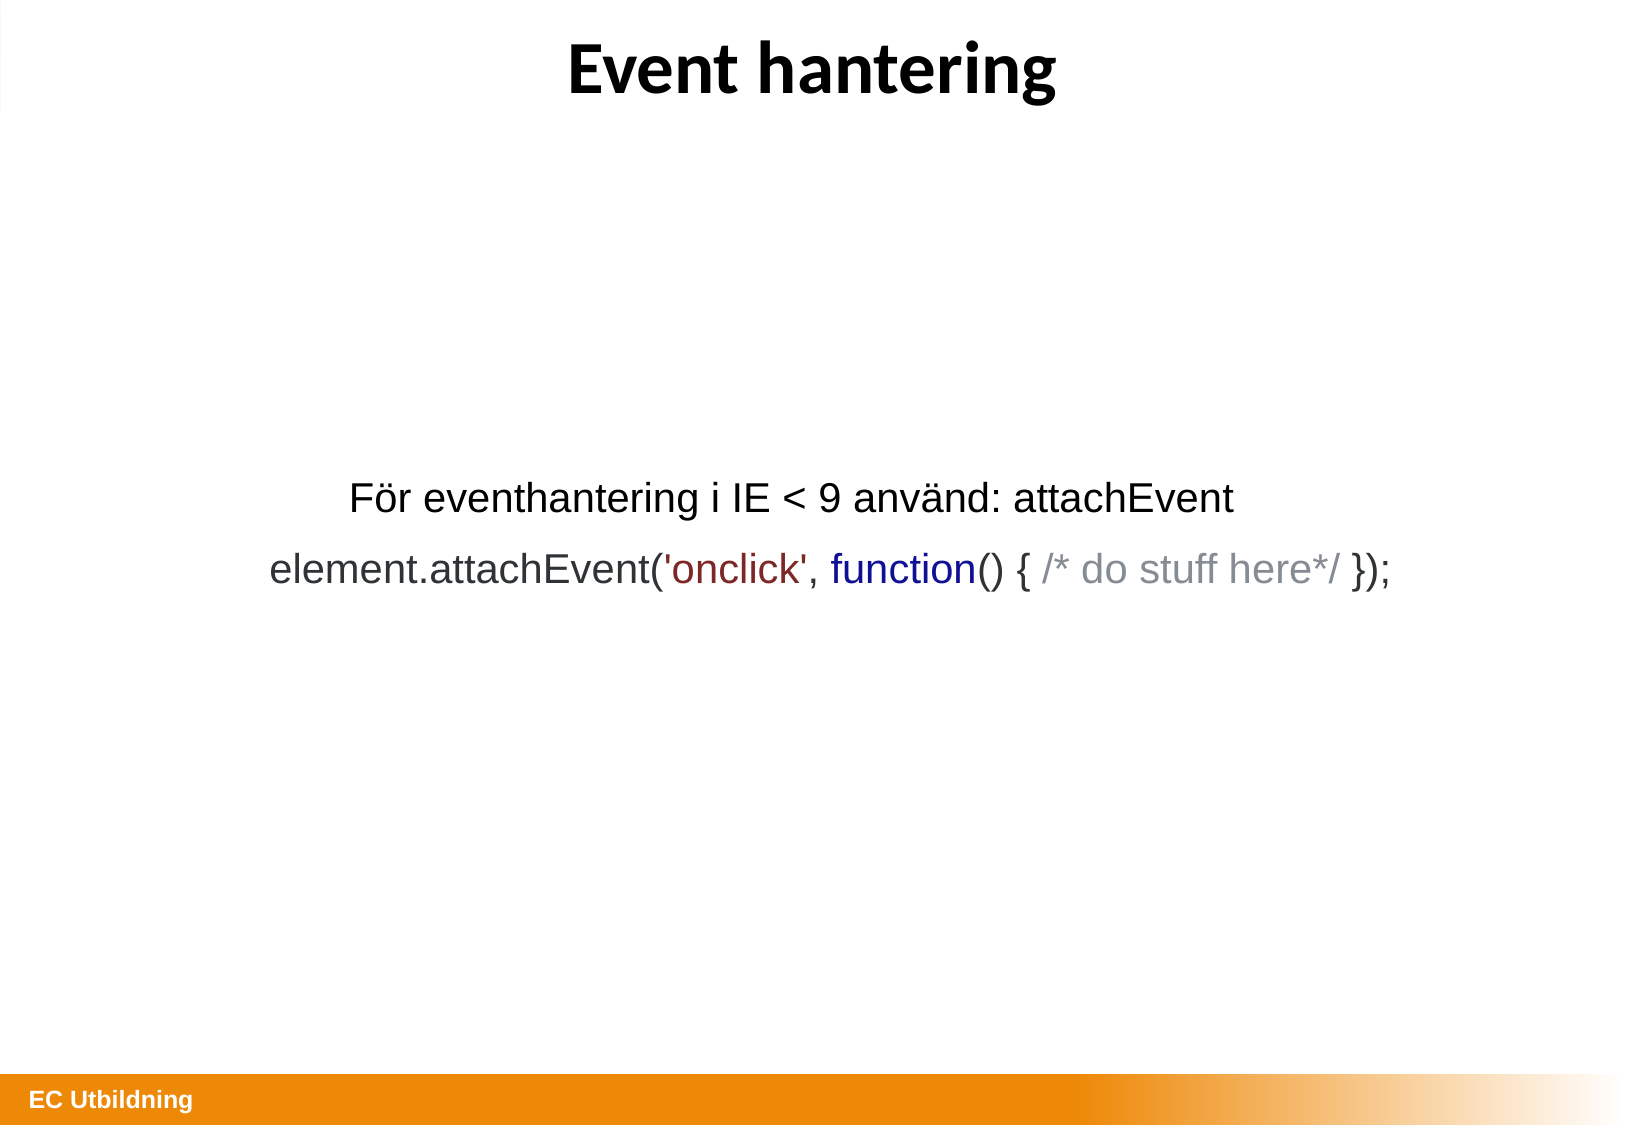

# Event hantering

För eventhantering i IE < 9 använd: attachEvent
element.attachEvent('onclick', function() { /* do stuff here*/ });

EC Utbildning